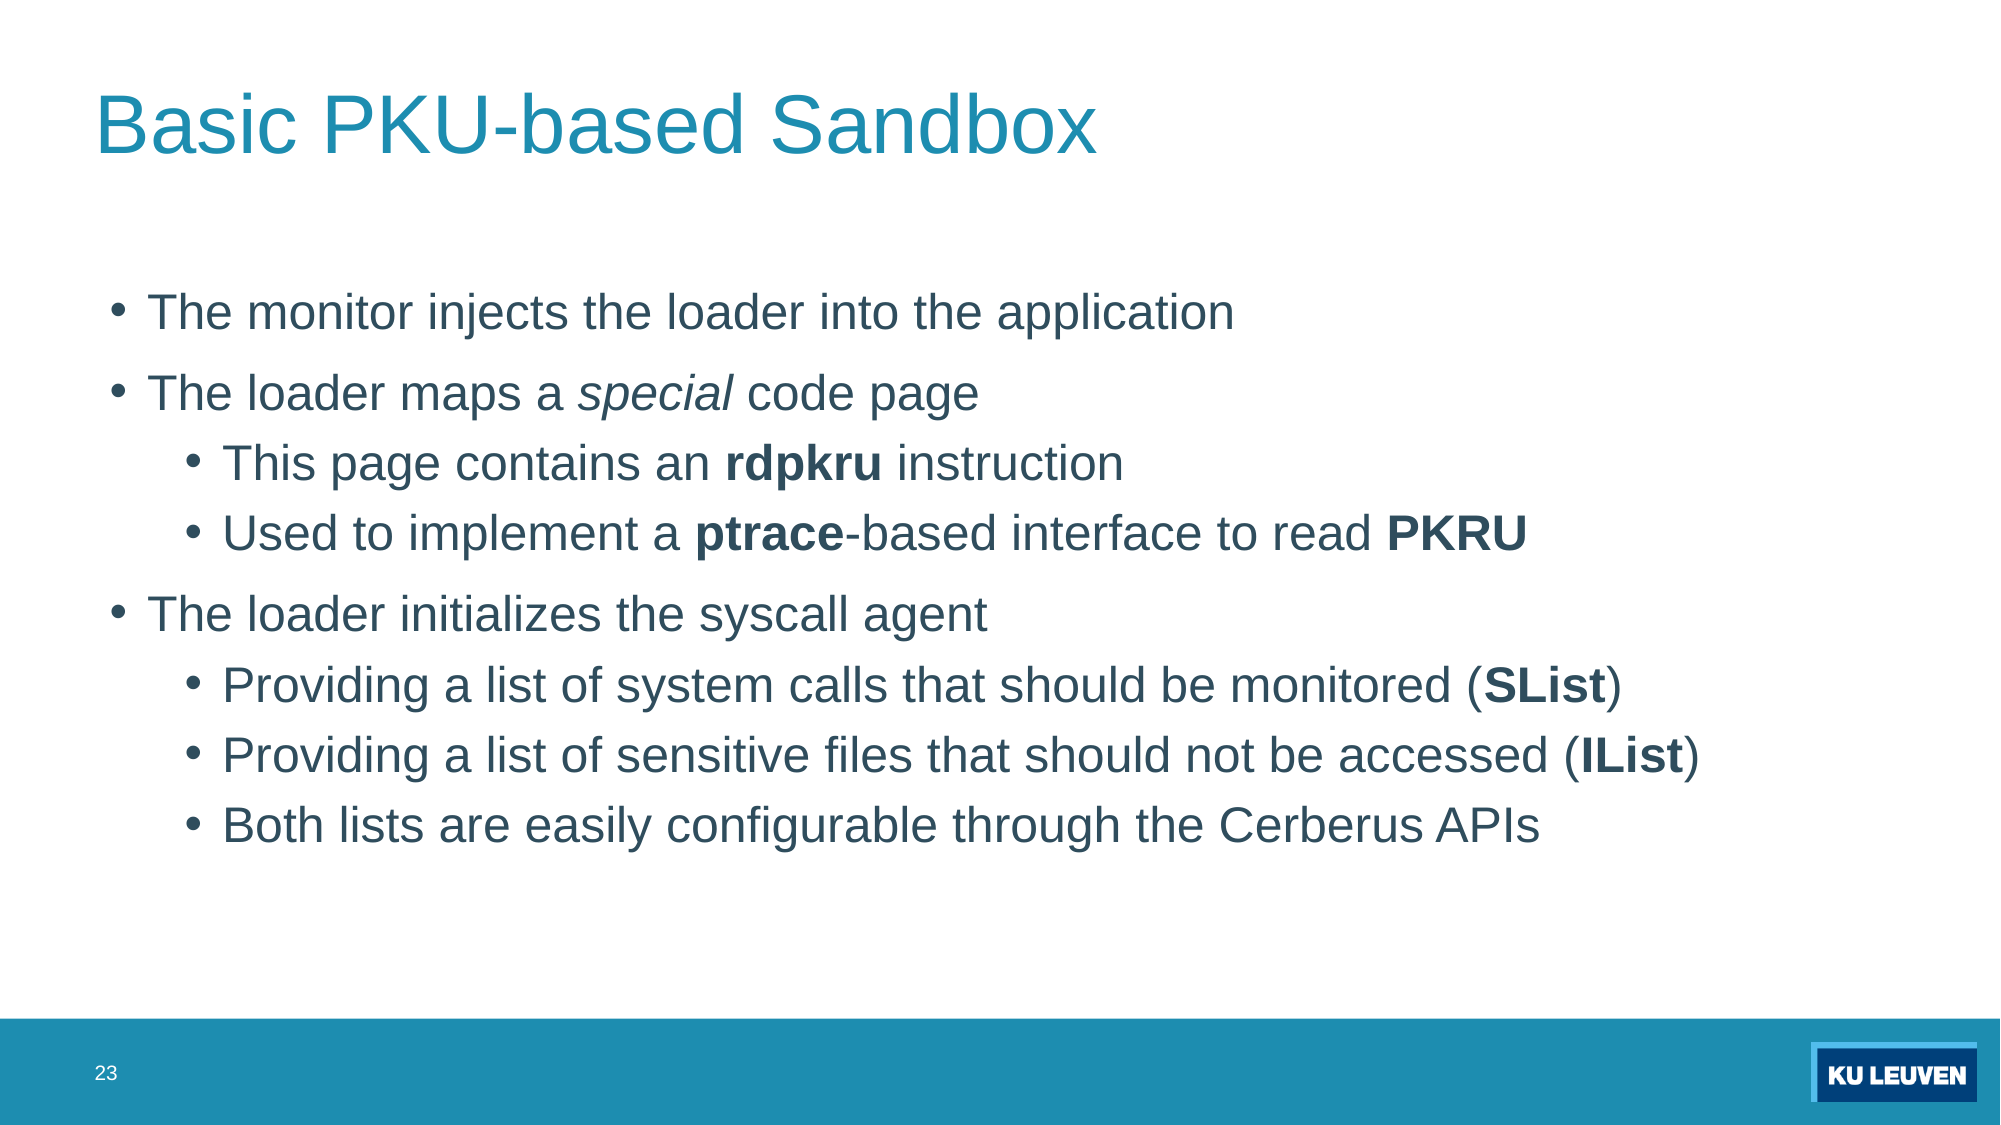

# Basic PKU-based Sandbox
The monitor injects the loader into the application
The loader maps a special code page
This page contains an rdpkru instruction
Used to implement a ptrace-based interface to read PKRU
The loader initializes the syscall agent
Providing a list of system calls that should be monitored (SList)
Providing a list of sensitive files that should not be accessed (IList)
Both lists are easily configurable through the Cerberus APIs
23